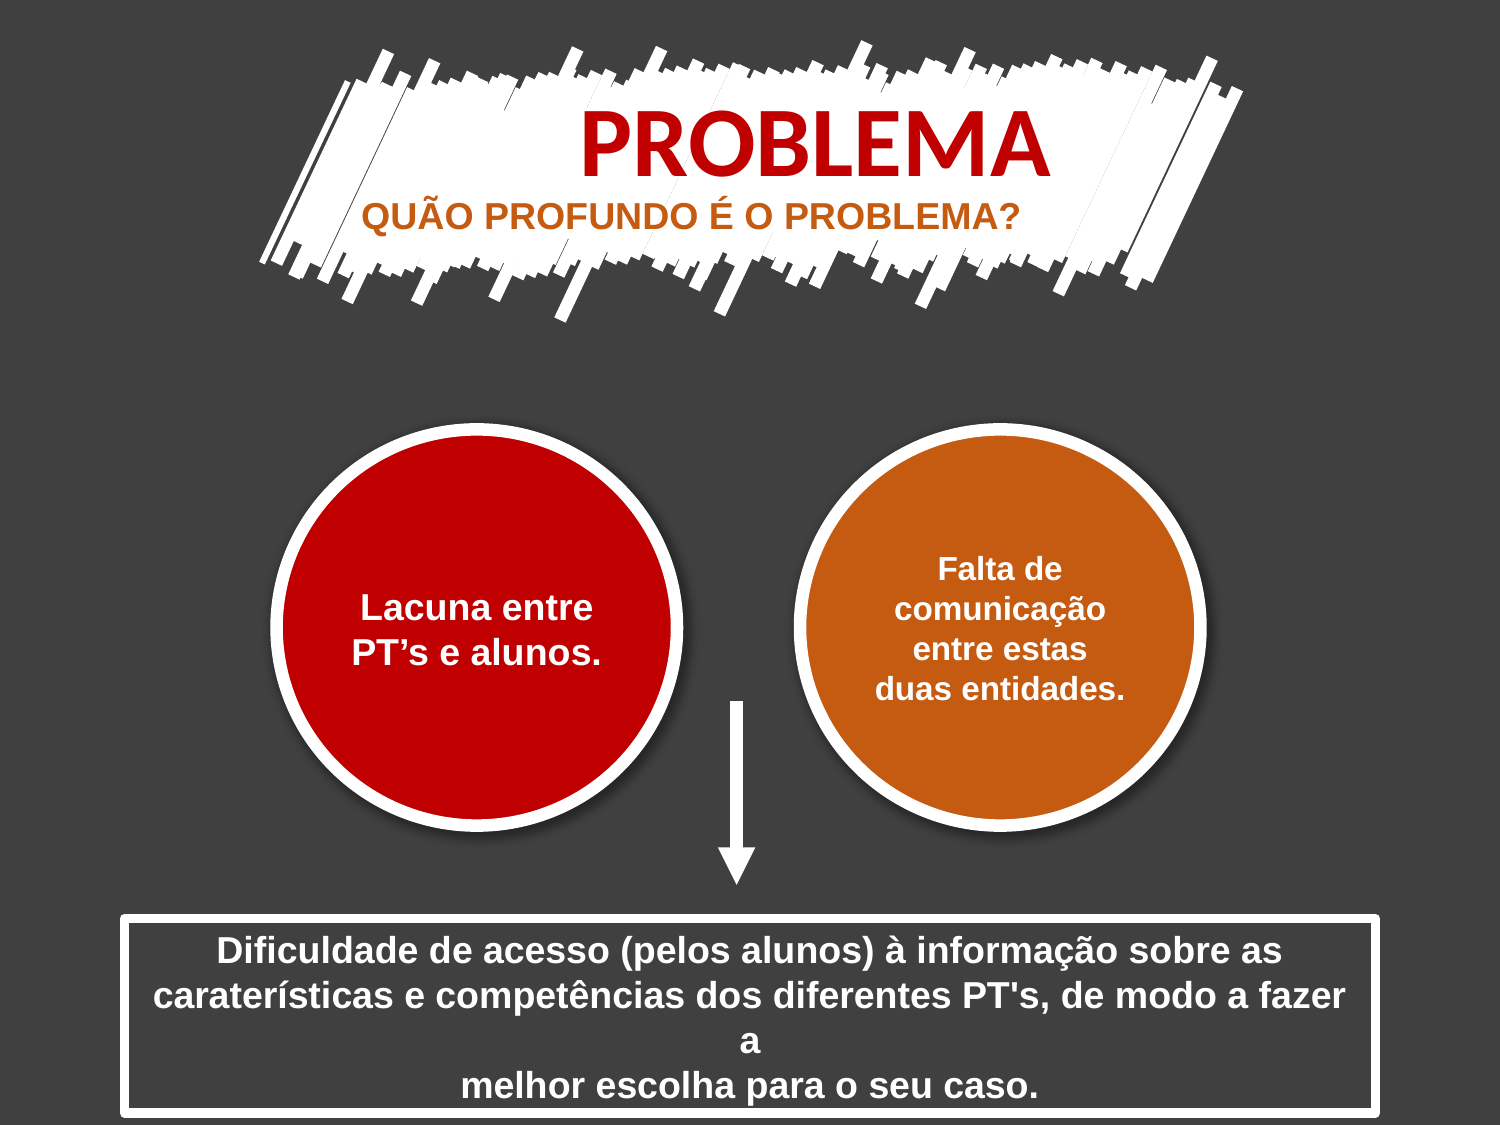

PROBLEMA
QUÃO PROFUNDO É O PROBLEMA?
Lacuna entre PT’s e alunos.
Falta de comunicação entre estas duas entidades.
Dificuldade de acesso (pelos alunos) à informação sobre as caraterísticas e competências dos diferentes PT's, de modo a fazer a
melhor escolha para o seu caso.